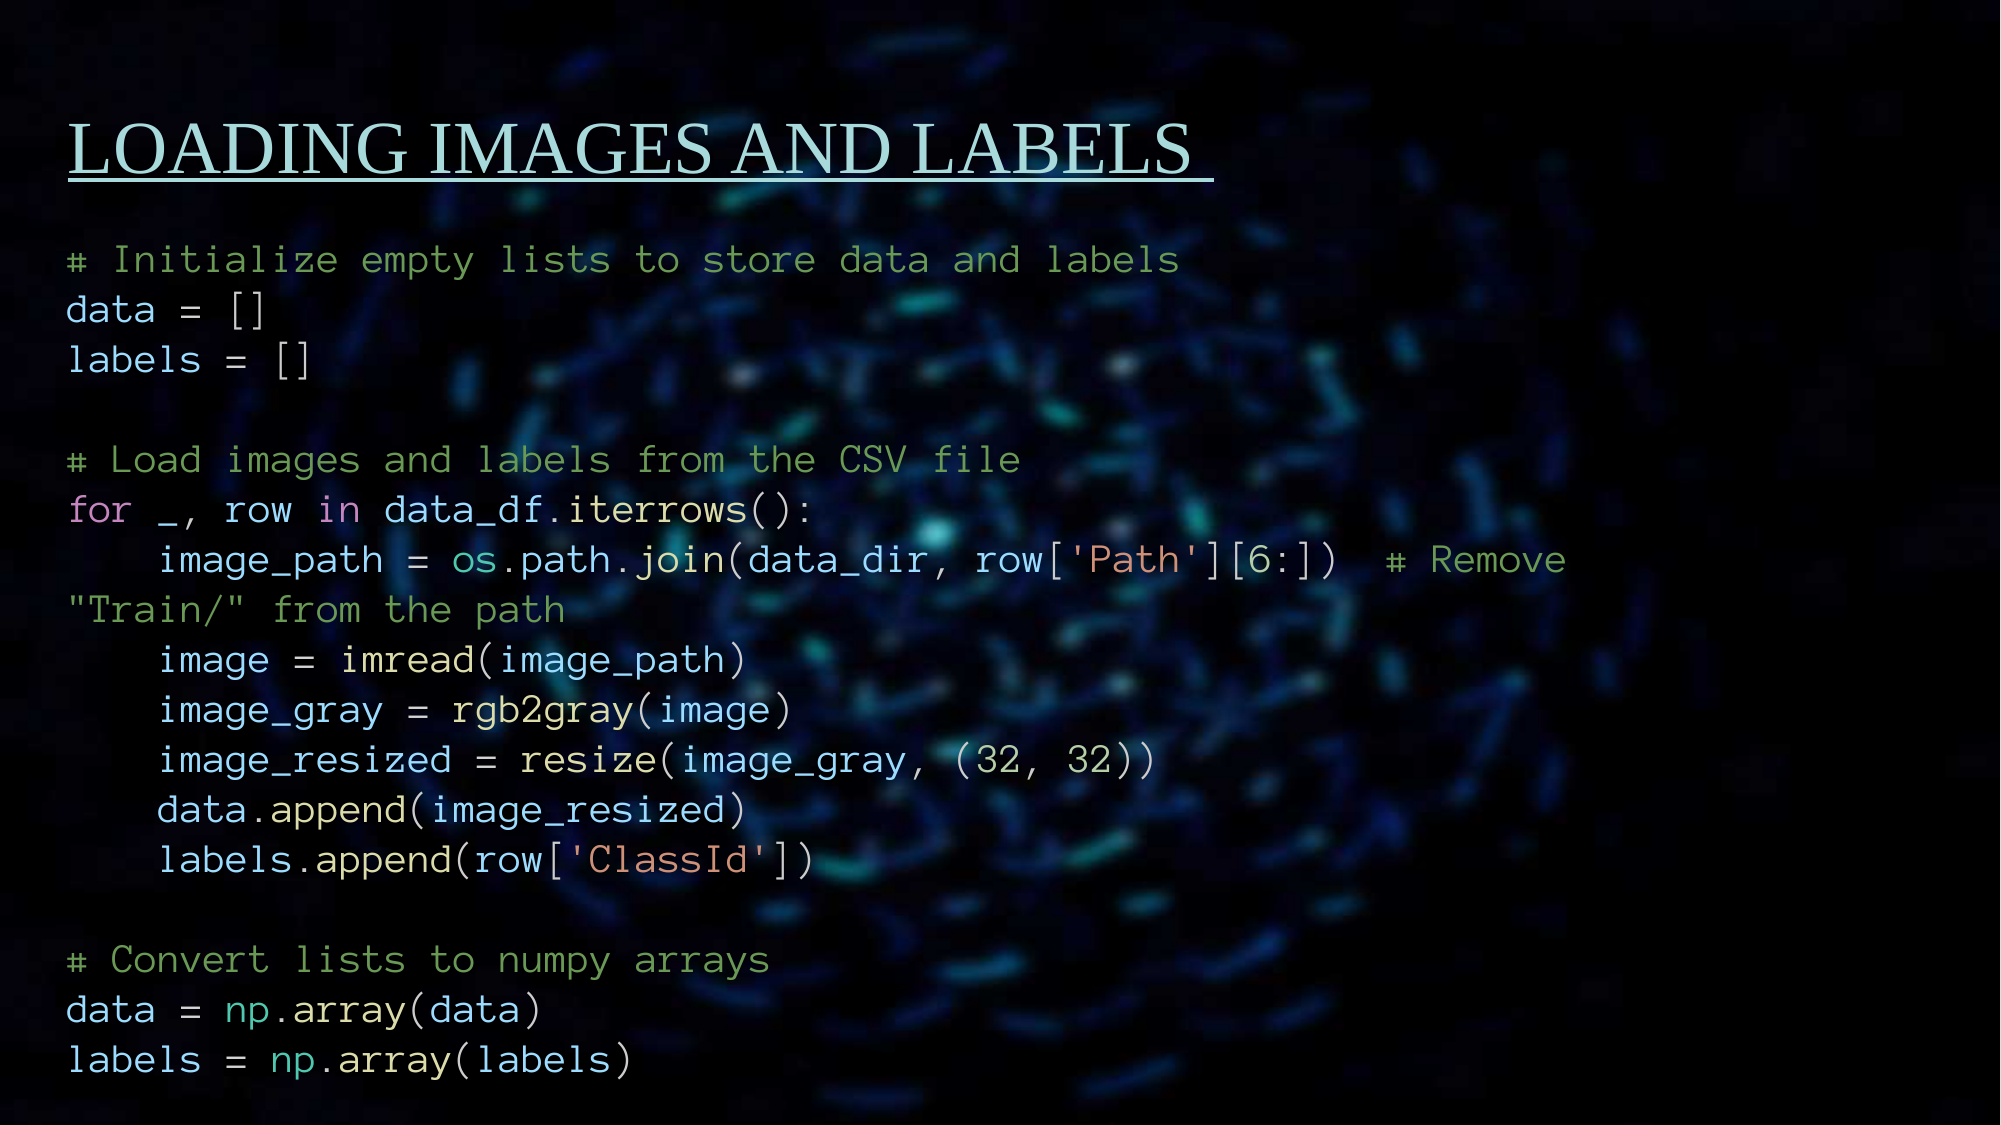

Loading images and labels
# Initialize empty lists to store data and labels
data = []
labels = []
# Load images and labels from the CSV file
for _, row in data_df.iterrows():
    image_path = os.path.join(data_dir, row['Path'][6:])  # Remove "Train/" from the path
    image = imread(image_path)
    image_gray = rgb2gray(image)
    image_resized = resize(image_gray, (32, 32))
    data.append(image_resized)
    labels.append(row['ClassId'])
# Convert lists to numpy arrays
data = np.array(data)
labels = np.array(labels)